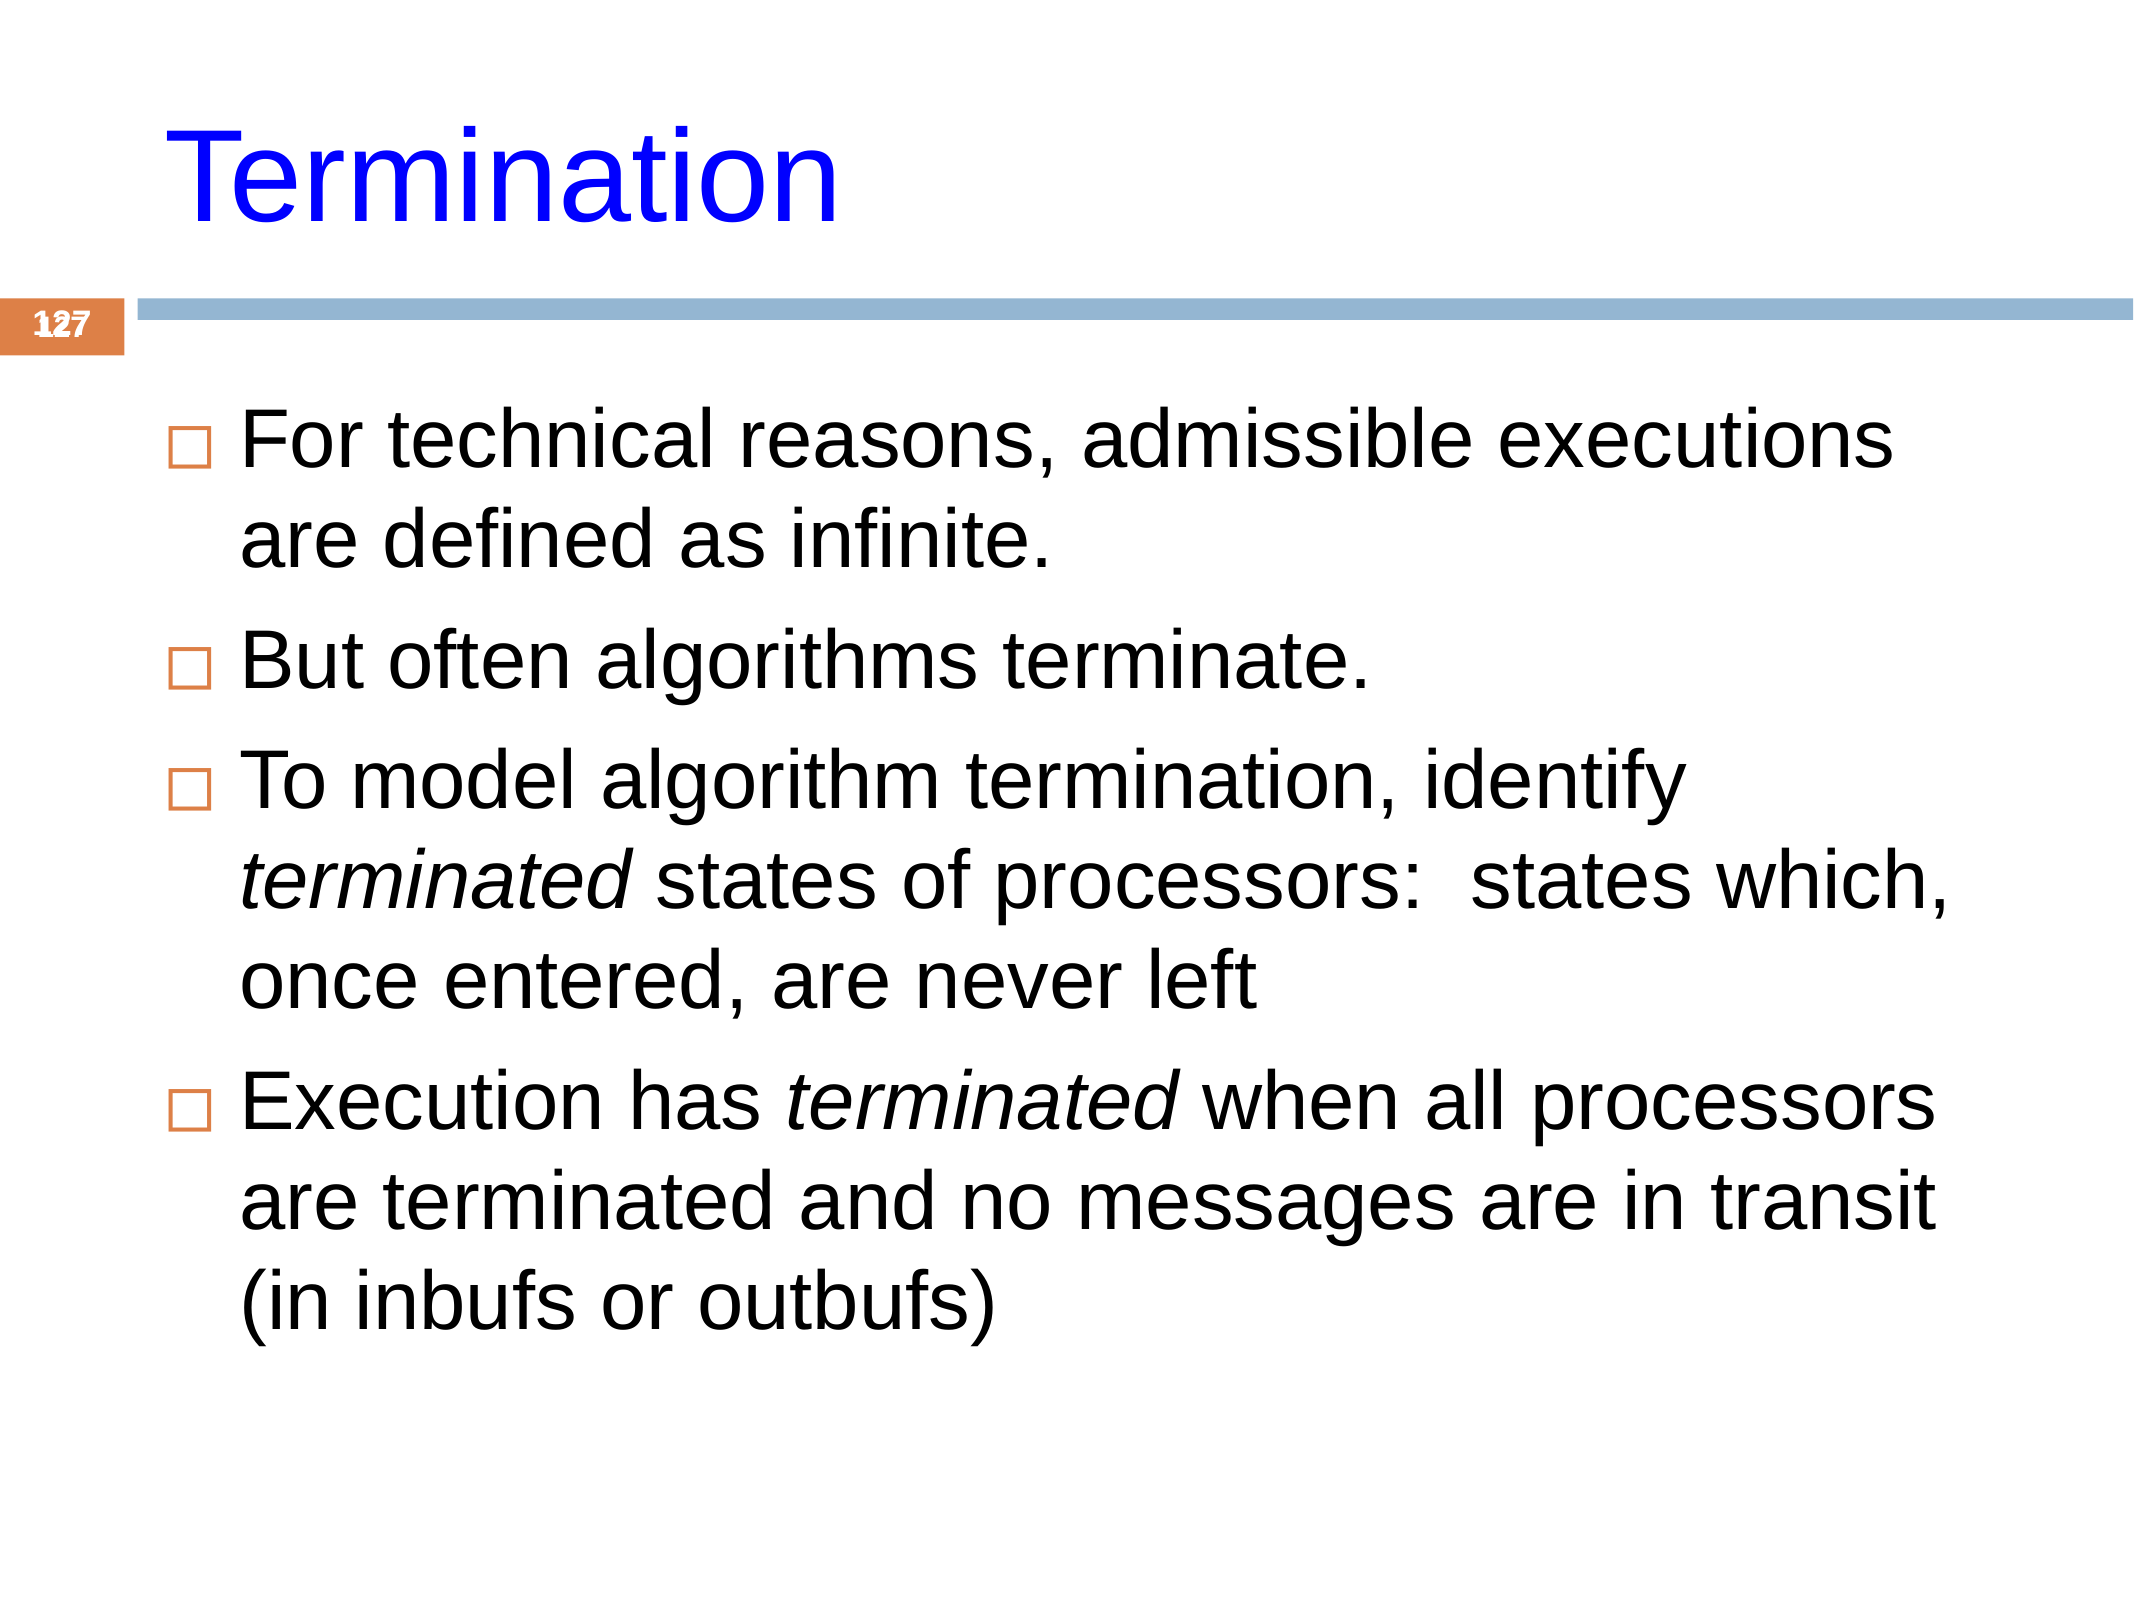

# Termination
127
127
For technical reasons, admissible executions are defined as infinite.
But often algorithms terminate.
To model algorithm termination, identify terminated states of processors:  states which, once entered, are never left
Execution has terminated when all processors are terminated and no messages are in transit (in inbufs or outbufs)